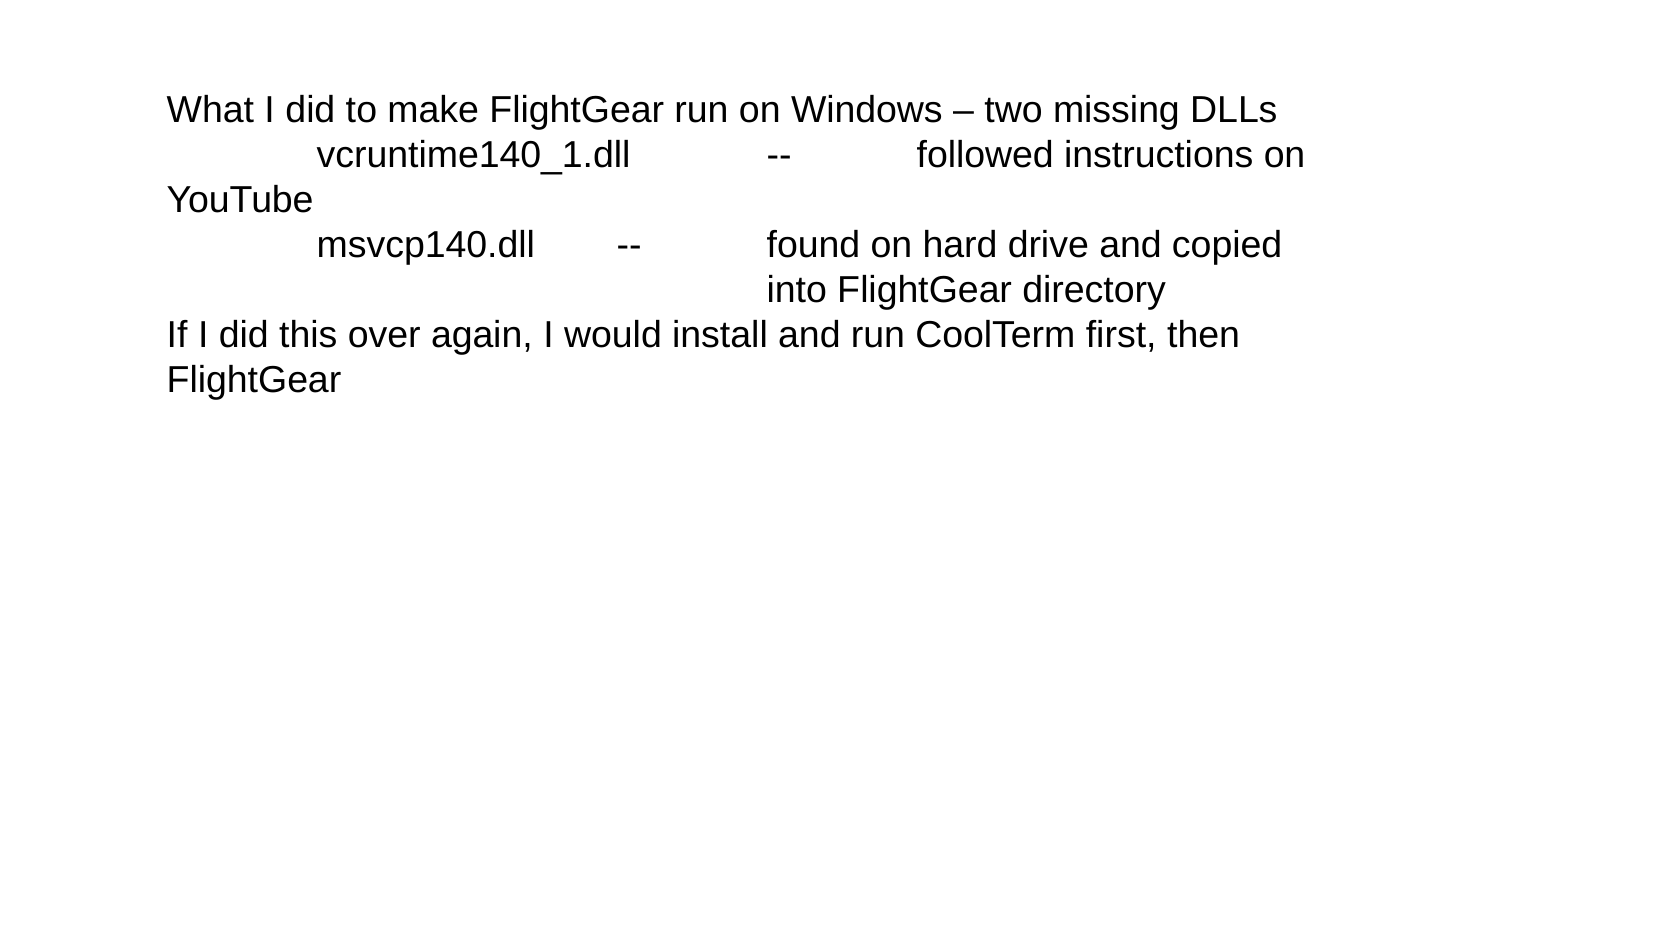

What I did to make FlightGear run on Windows – two missing DLLs
	vcruntime140_1.dll	--	followed instructions on YouTube
	msvcp140.dll 	--	found on hard drive and copied
				into FlightGear directory
If I did this over again, I would install and run CoolTerm first, then FlightGear